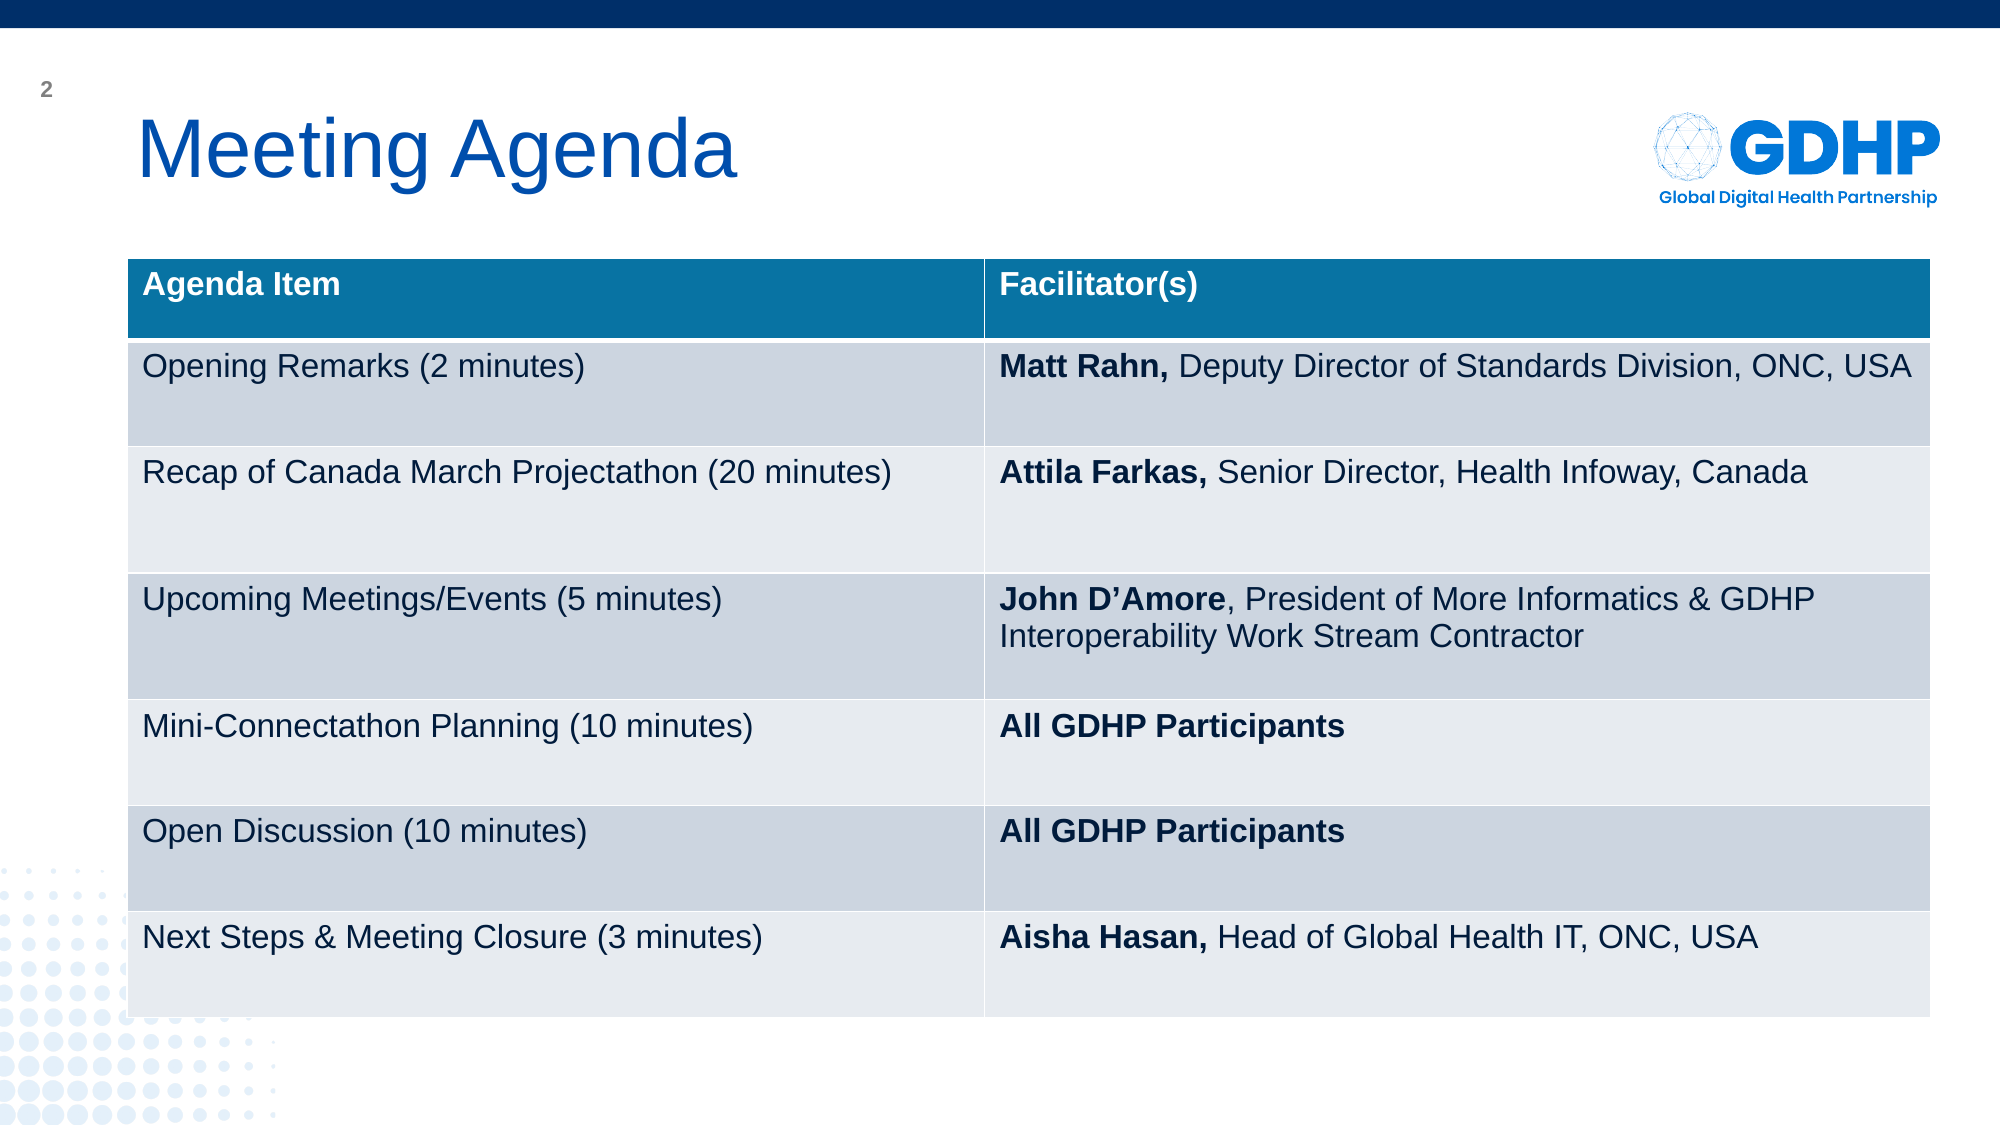

# Meeting Agenda
| Agenda Item | Facilitator(s) |
| --- | --- |
| Opening Remarks (2 minutes) | Matt Rahn, Deputy Director of Standards Division, ONC, USA |
| Recap of Canada March Projectathon (20 minutes) | Attila Farkas, Senior Director, Health Infoway, Canada |
| Upcoming Meetings/Events (5 minutes) | John D’Amore, President of More Informatics & GDHP Interoperability Work Stream Contractor |
| Mini-Connectathon Planning (10 minutes) | All GDHP Participants |
| Open Discussion (10 minutes) | All GDHP Participants |
| Next Steps & Meeting Closure (3 minutes) | Aisha Hasan, Head of Global Health IT, ONC, USA |